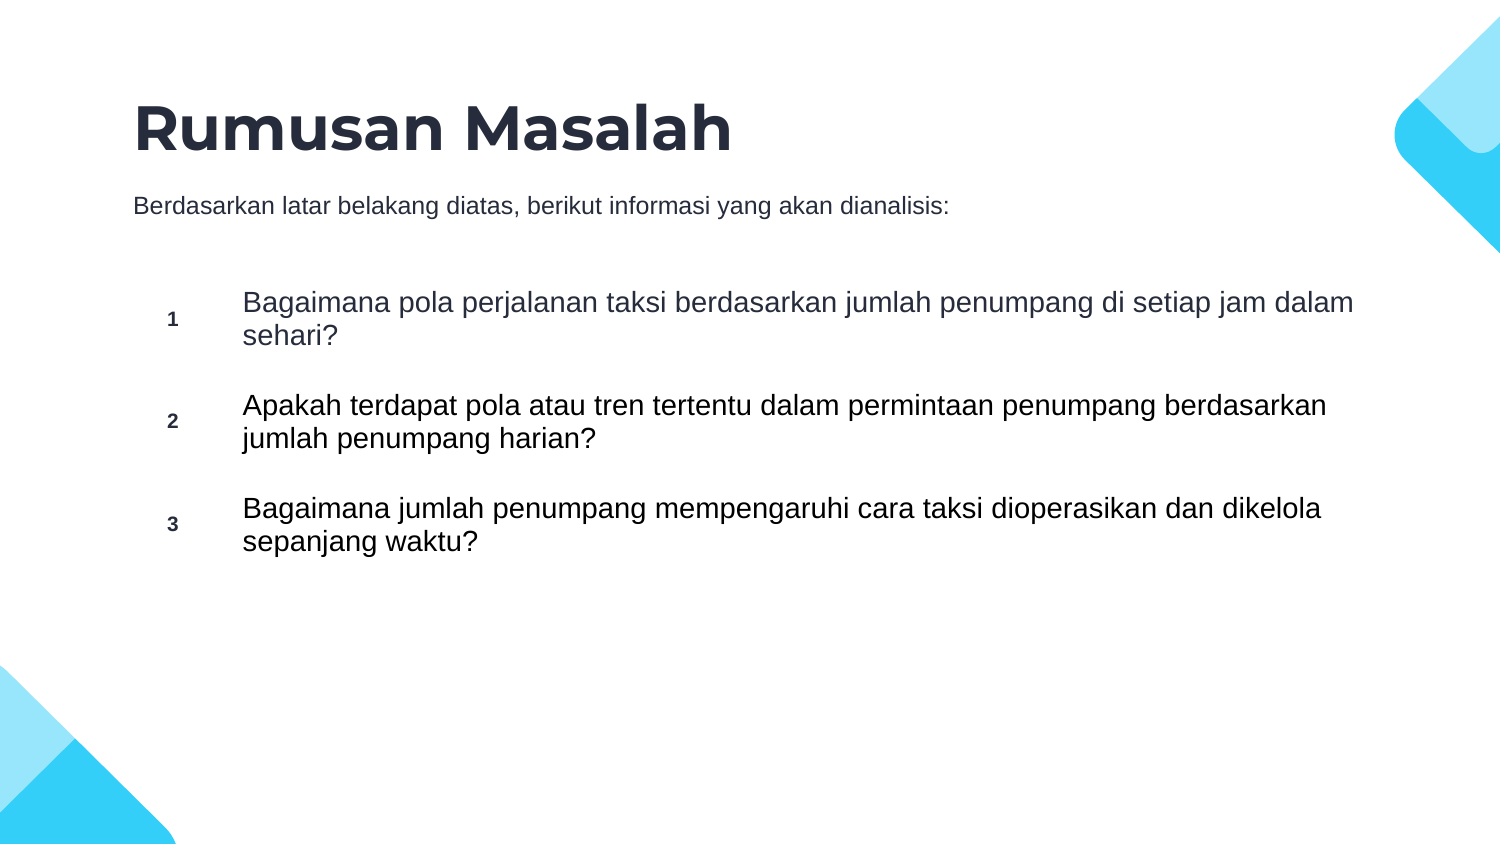

# Rumusan Masalah
Berdasarkan latar belakang diatas, berikut informasi yang akan dianalisis:
| 1 | Bagaimana pola perjalanan taksi berdasarkan jumlah penumpang di setiap jam dalam sehari? |
| --- | --- |
| 2 | Apakah terdapat pola atau tren tertentu dalam permintaan penumpang berdasarkan jumlah penumpang harian? |
| 3 | Bagaimana jumlah penumpang mempengaruhi cara taksi dioperasikan dan dikelola sepanjang waktu? |